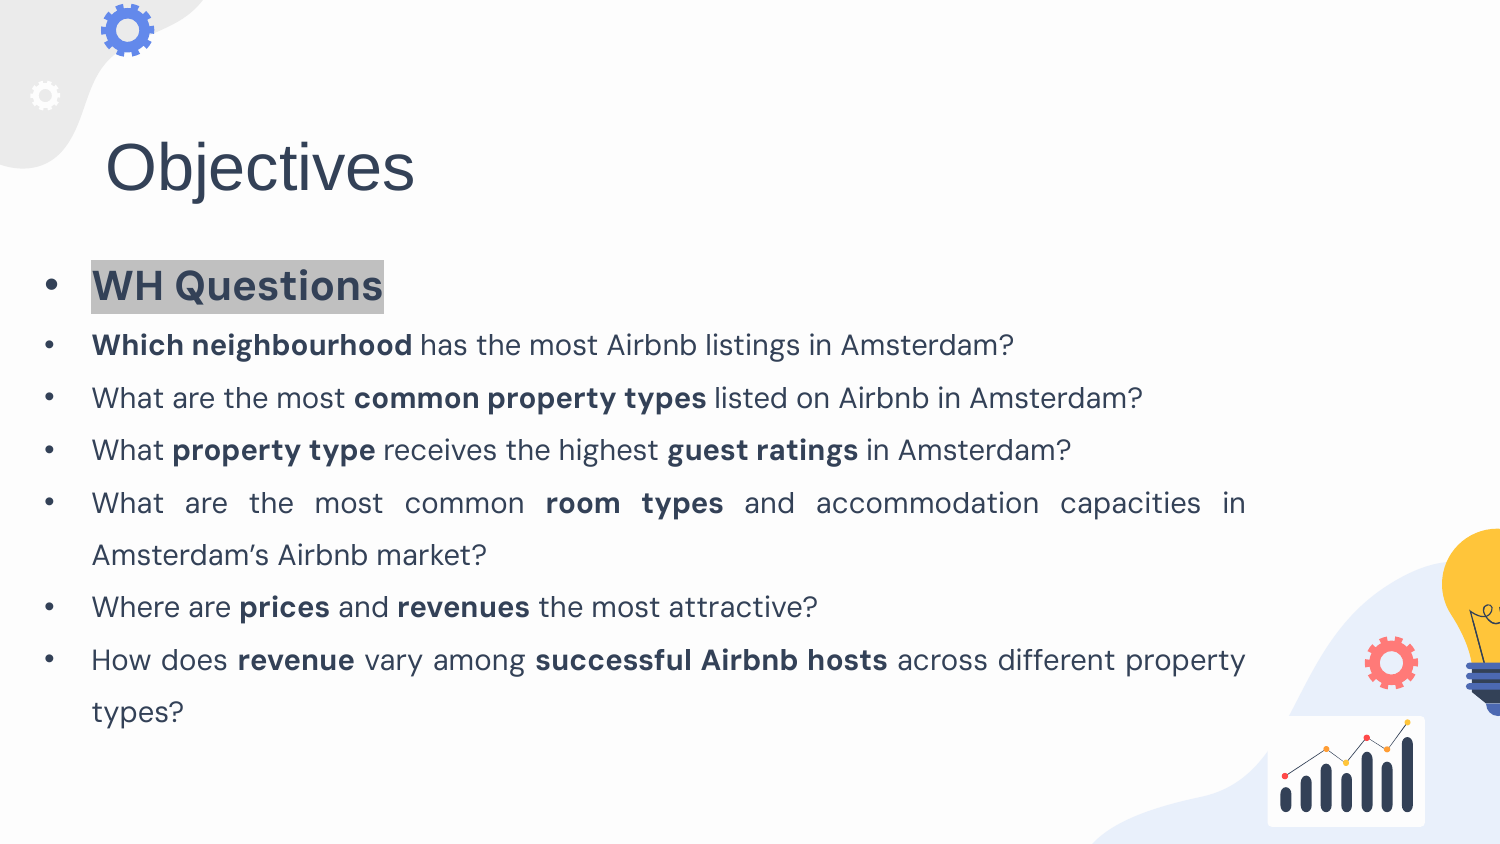

# Objectives
WH Questions
Which neighbourhood has the most Airbnb listings in Amsterdam?
What are the most common property types listed on Airbnb in Amsterdam?
What property type receives the highest guest ratings in Amsterdam?
What are the most common room types and accommodation capacities in Amsterdam’s Airbnb market?
Where are prices and revenues the most attractive?
How does revenue vary among successful Airbnb hosts across different property types?